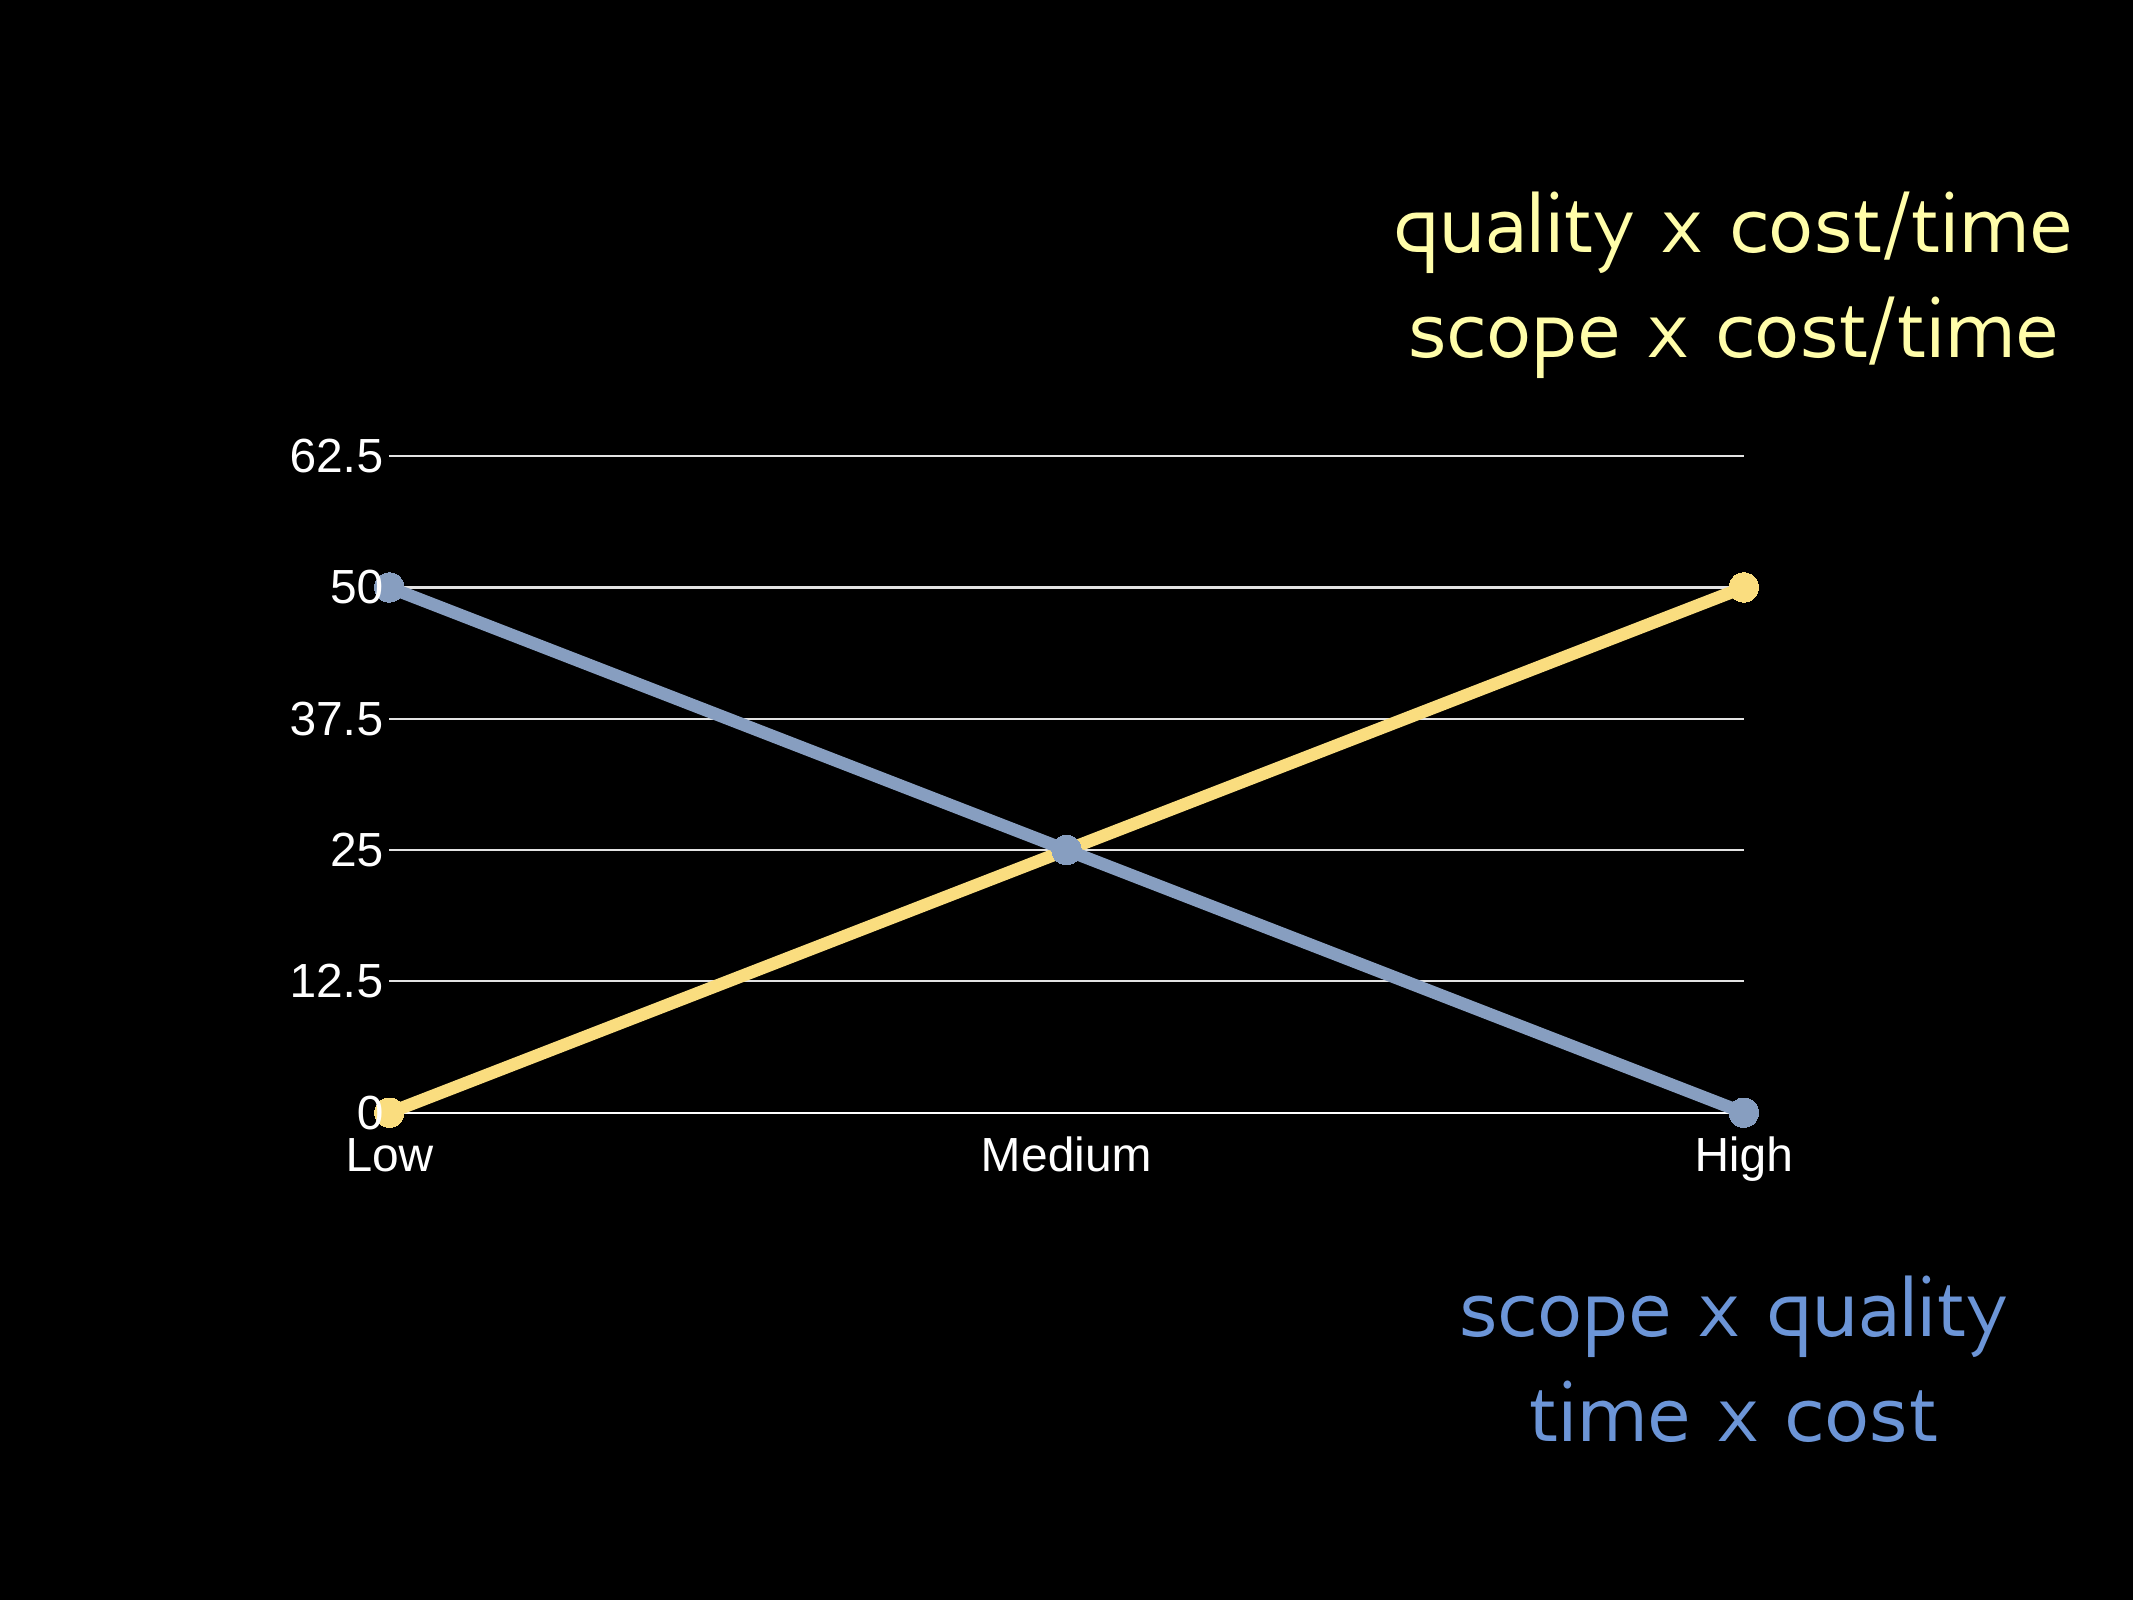

quality x cost/time
scope x cost/time

### Chart

| Category | Low | Medium |
|---|---|---|
| Low | 0.0 | 50.0 |
| Medium | 25.0 | 25.0 |
| High | 50.0 | 0.0 |
scope x quality
time x cost